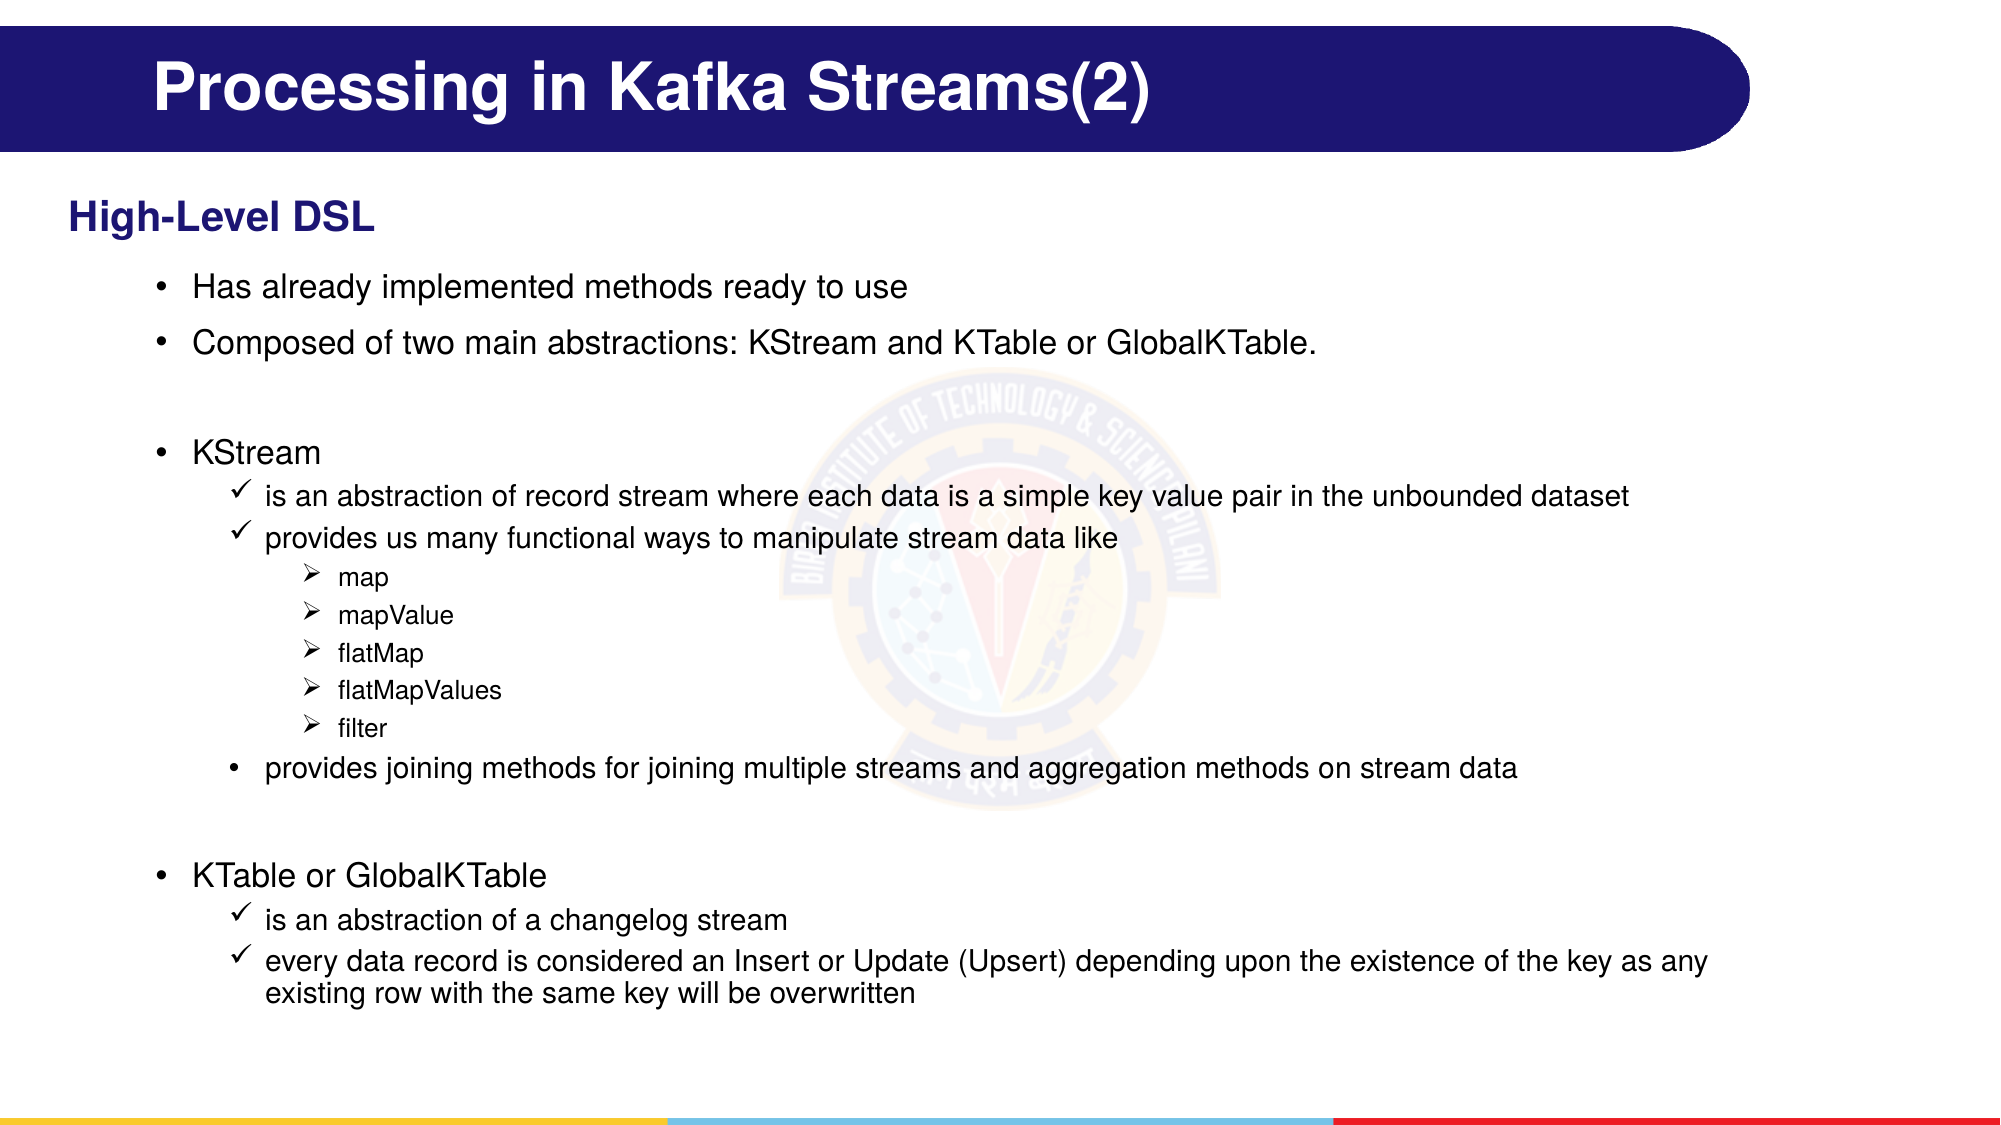

# Processing in Kafka Streams(2)
High-Level DSL
Has already implemented methods ready to use
Composed of two main abstractions: KStream and KTable or GlobalKTable.

KStream
is an abstraction of record stream where each data is a simple key value pair in the unbounded dataset
provides us many functional ways to manipulate stream data like
map
mapValue
flatMap
flatMapValues
filter
provides joining methods for joining multiple streams and aggregation methods on stream data

KTable or GlobalKTable
is an abstraction of a changelog stream
every data record is considered an Insert or Update (Upsert) depending upon the existence of the key as any existing row with the same key will be overwritten